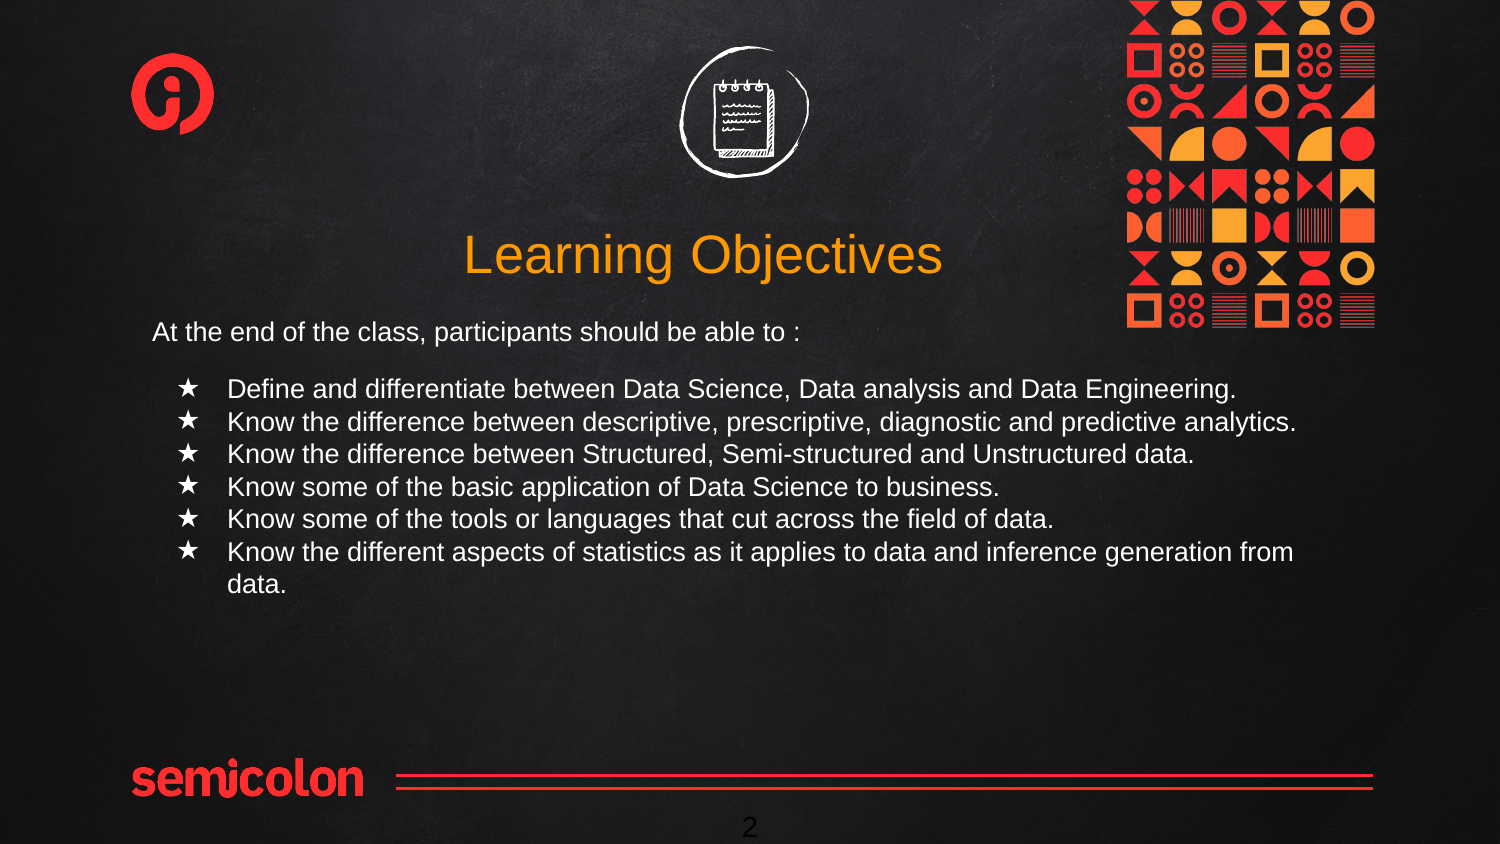

Learning Objectives
At the end of the class, participants should be able to :
Define and differentiate between Data Science, Data analysis and Data Engineering.
Know the difference between descriptive, prescriptive, diagnostic and predictive analytics.
Know the difference between Structured, Semi-structured and Unstructured data.
Know some of the basic application of Data Science to business.
Know some of the tools or languages that cut across the field of data.
Know the different aspects of statistics as it applies to data and inference generation from data.
2